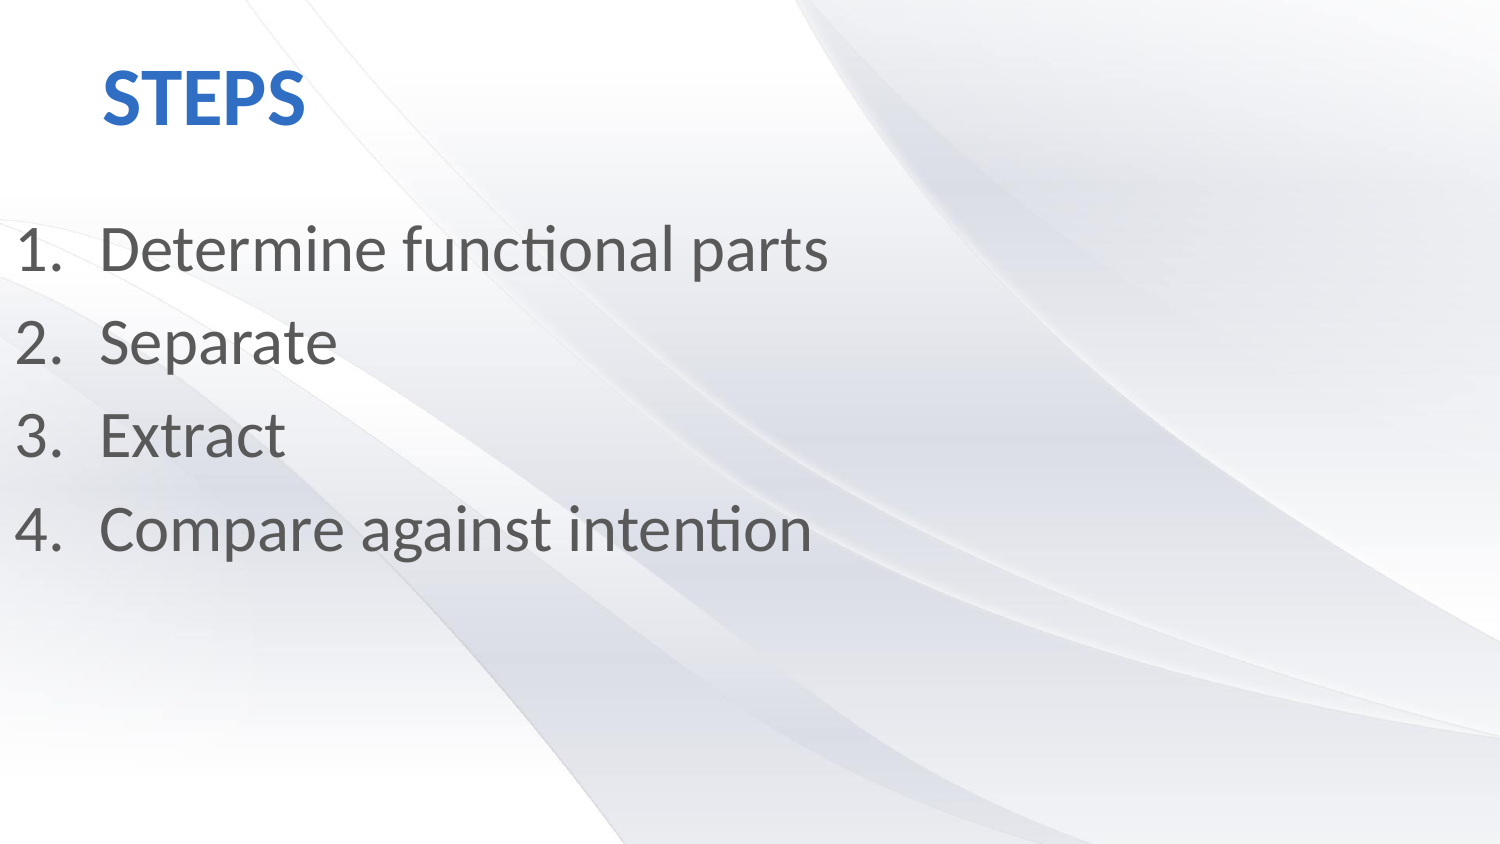

# Steps
Determine functional parts
Separate
Extract
Compare against intention